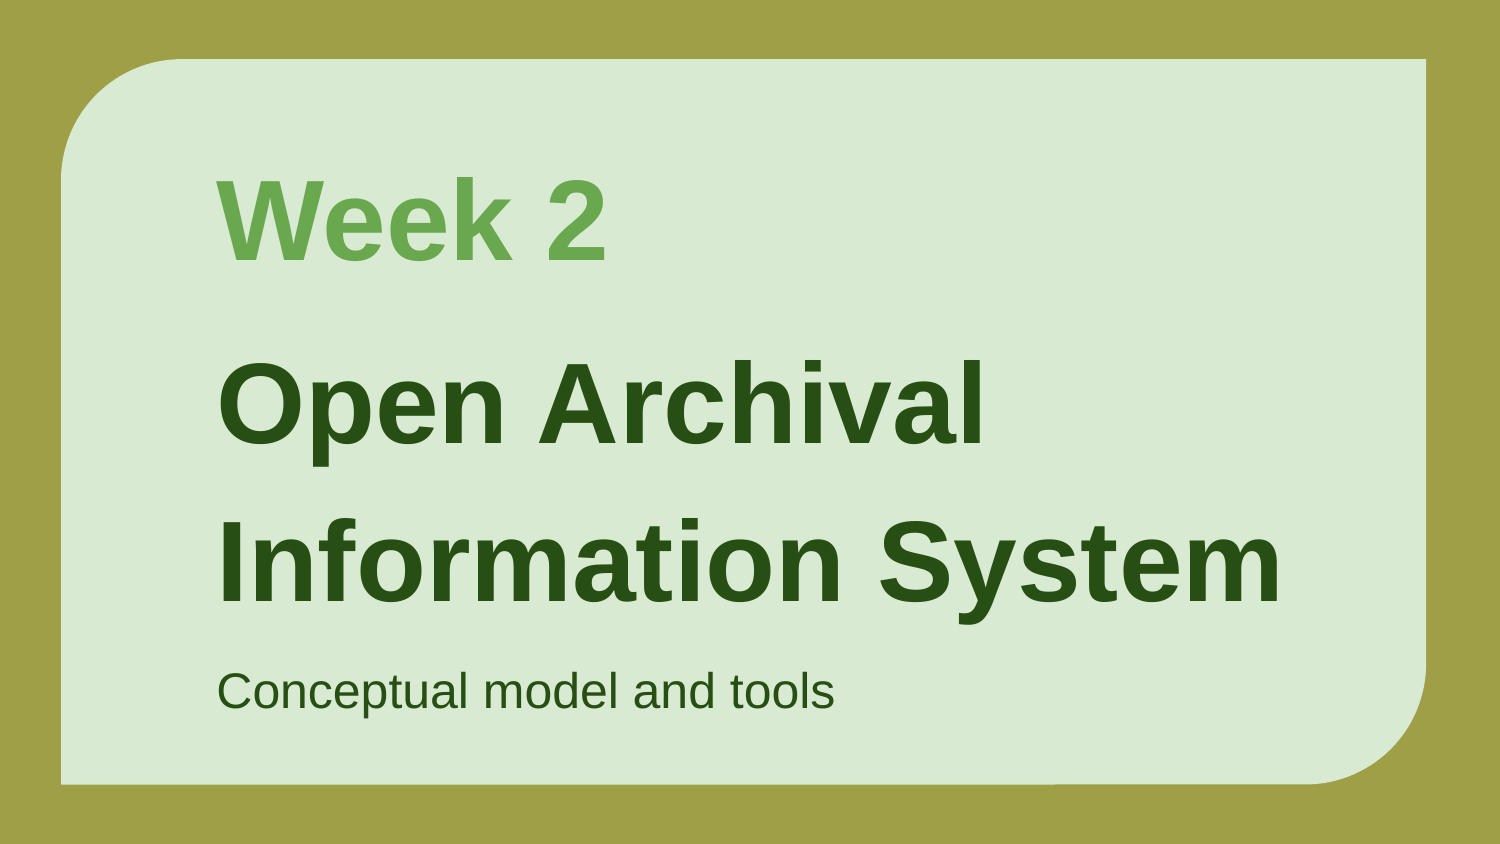

Week 2
Open Archival Information System
Conceptual model and tools